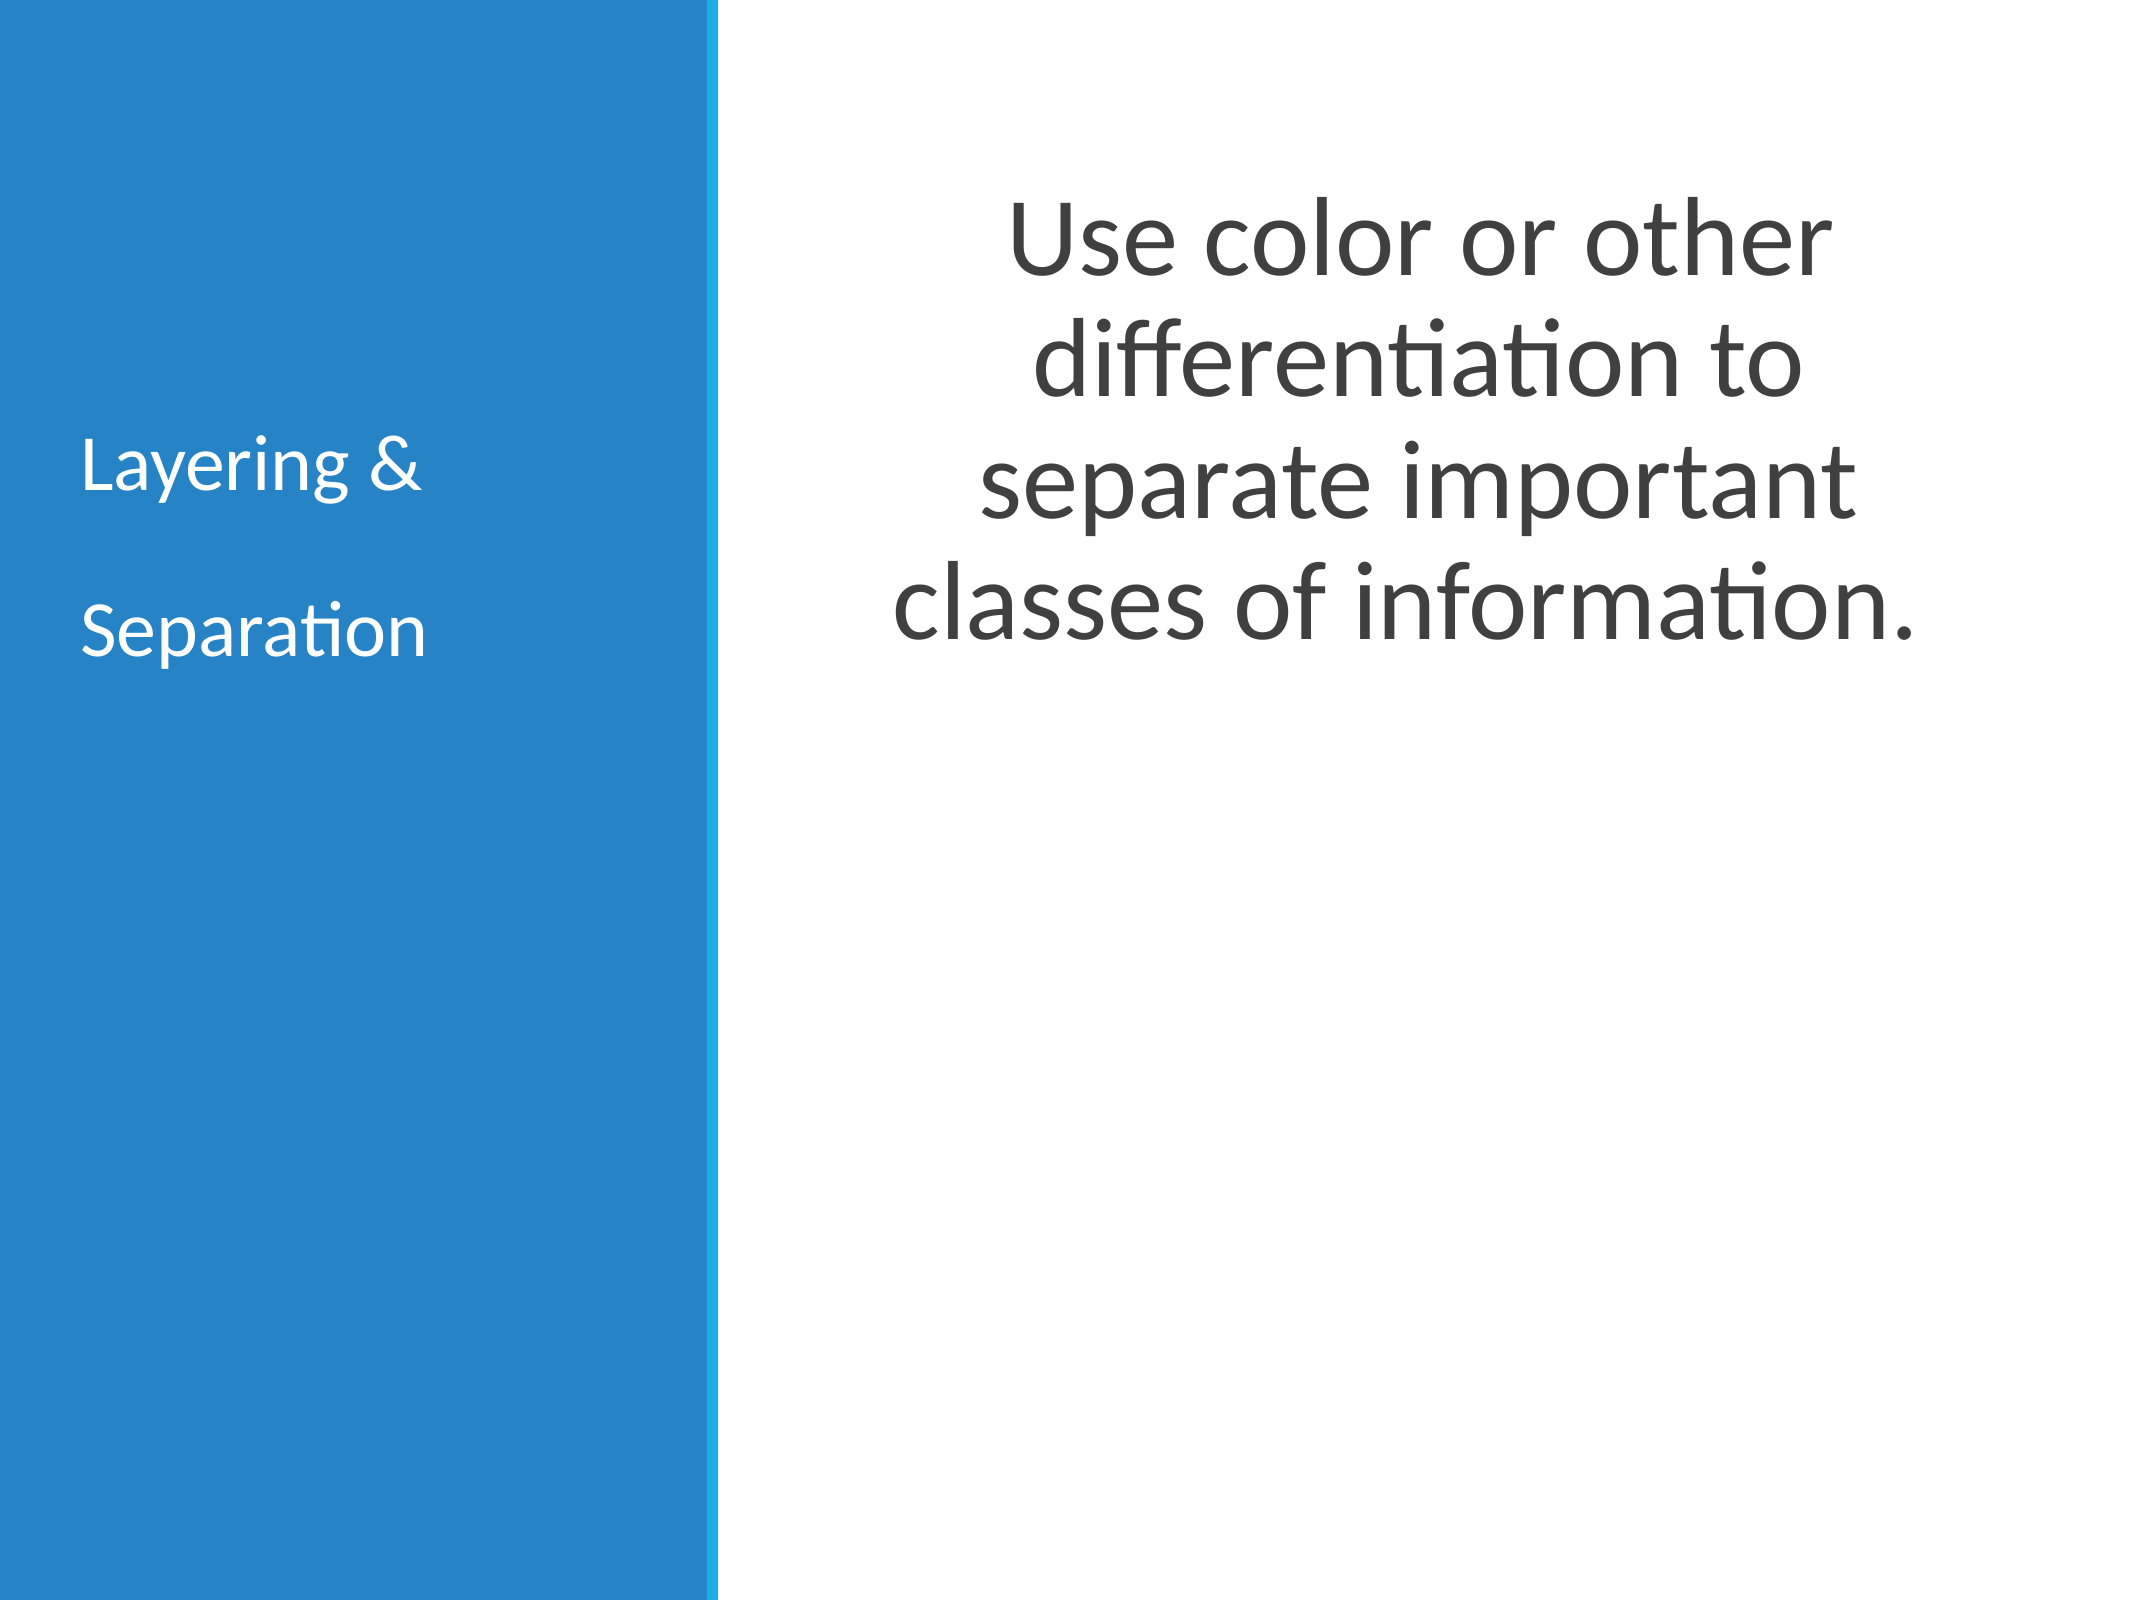

Use color or other differentiation to separate important classes of information.
# Layering & Separation